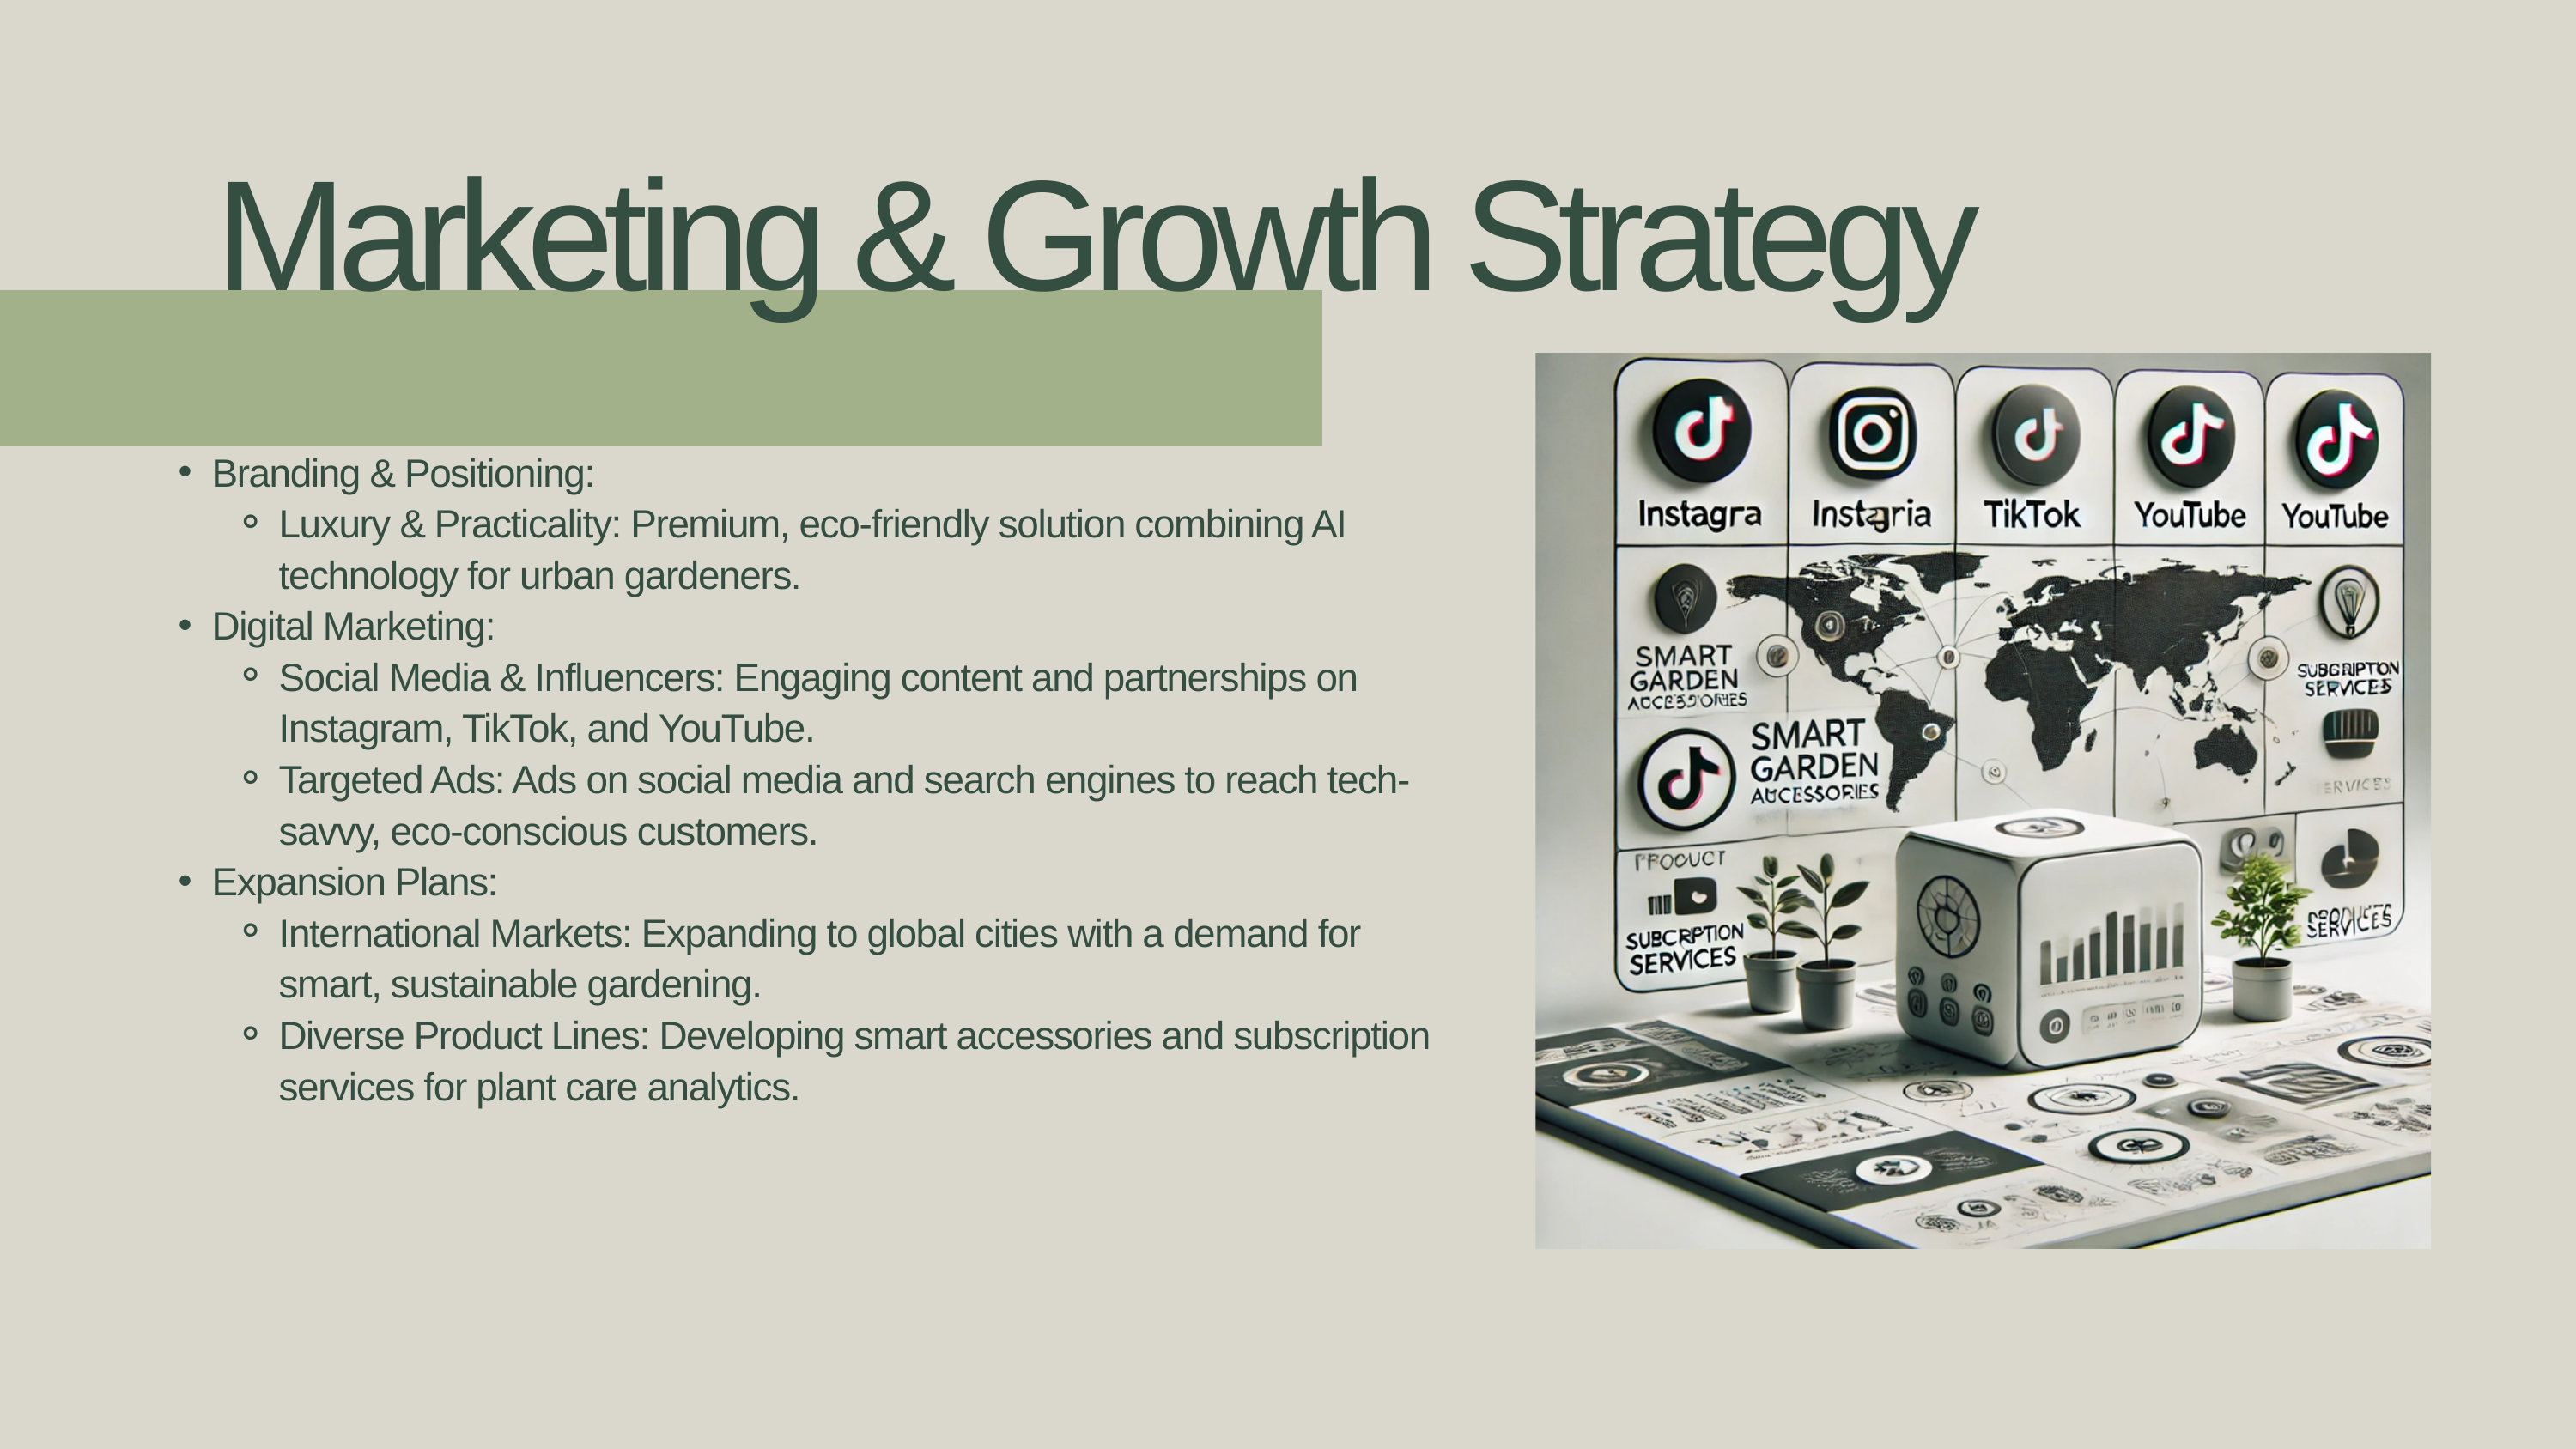

Marketing & Growth Strategy

Branding & Positioning:
Luxury & Practicality: Premium, eco-friendly solution combining AI technology for urban gardeners.
Digital Marketing:
Social Media & Influencers: Engaging content and partnerships on Instagram, TikTok, and YouTube.
Targeted Ads: Ads on social media and search engines to reach tech-savvy, eco-conscious customers.
Expansion Plans:
International Markets: Expanding to global cities with a demand for smart, sustainable gardening.
Diverse Product Lines: Developing smart accessories and subscription services for plant care analytics.